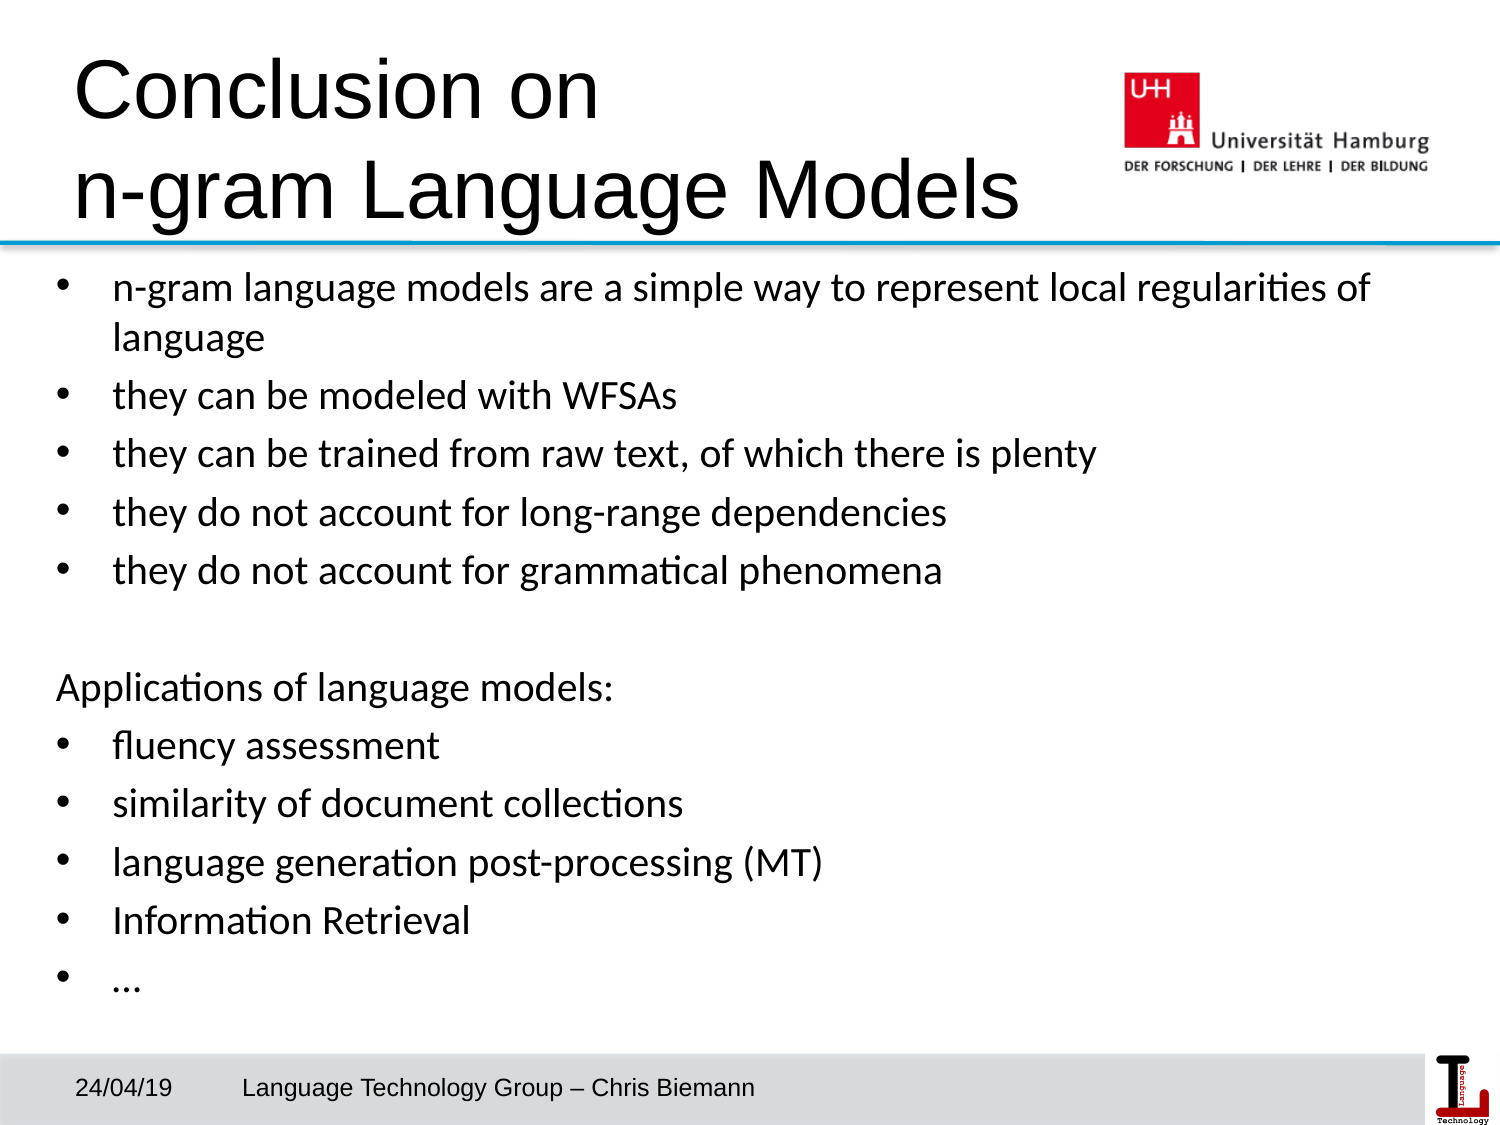

# Conclusion on n-gram Language Models
n-gram language models are a simple way to represent local regularities of language
they can be modeled with WFSAs
they can be trained from raw text, of which there is plenty
they do not account for long-range dependencies
they do not account for grammatical phenomena

Applications of language models:
fluency assessment
similarity of document collections
language generation post-processing (MT)
Information Retrieval
…
24/04/19
 Language Technology Group – Chris Biemann